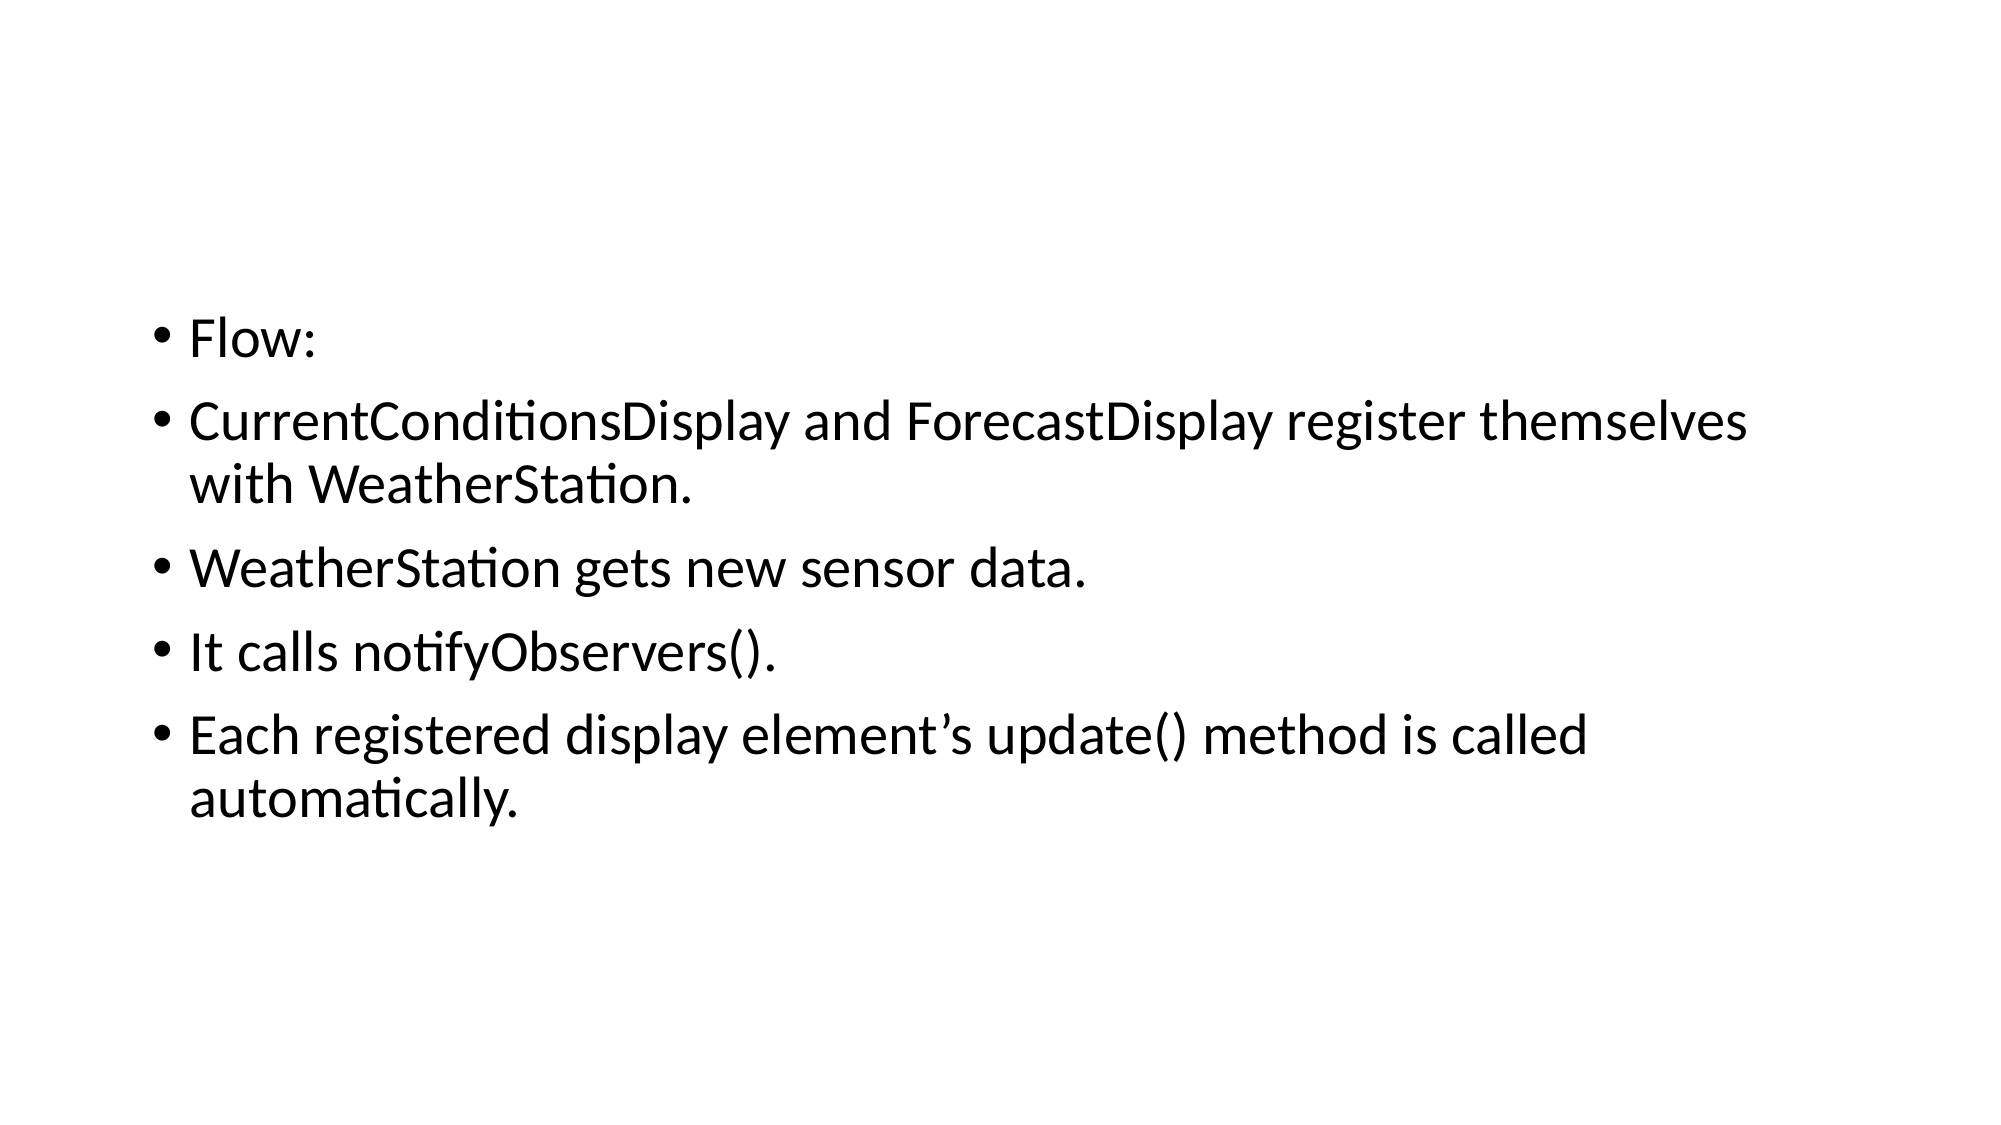

#
Flow:
CurrentConditionsDisplay and ForecastDisplay register themselves with WeatherStation.
WeatherStation gets new sensor data.
It calls notifyObservers().
Each registered display element’s update() method is called automatically.